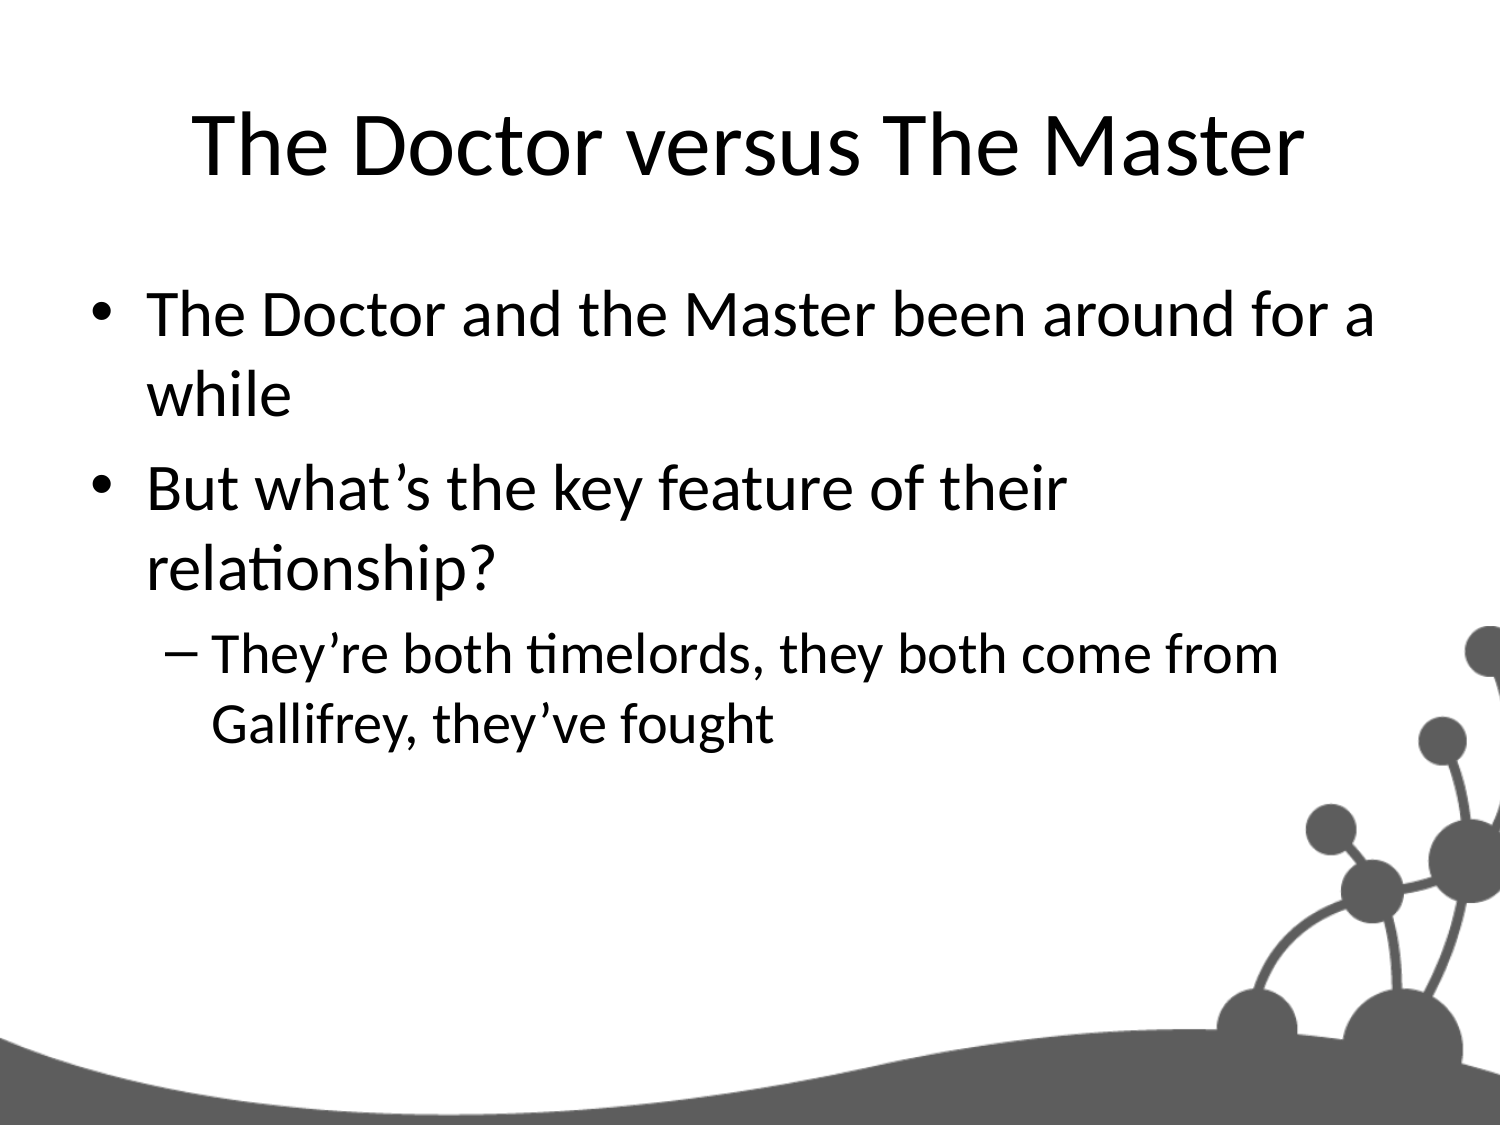

# The Doctor versus The Master
The Doctor and the Master been around for a while
But what’s the key feature of their relationship?
They’re both timelords, they both come from Gallifrey, they’ve fought